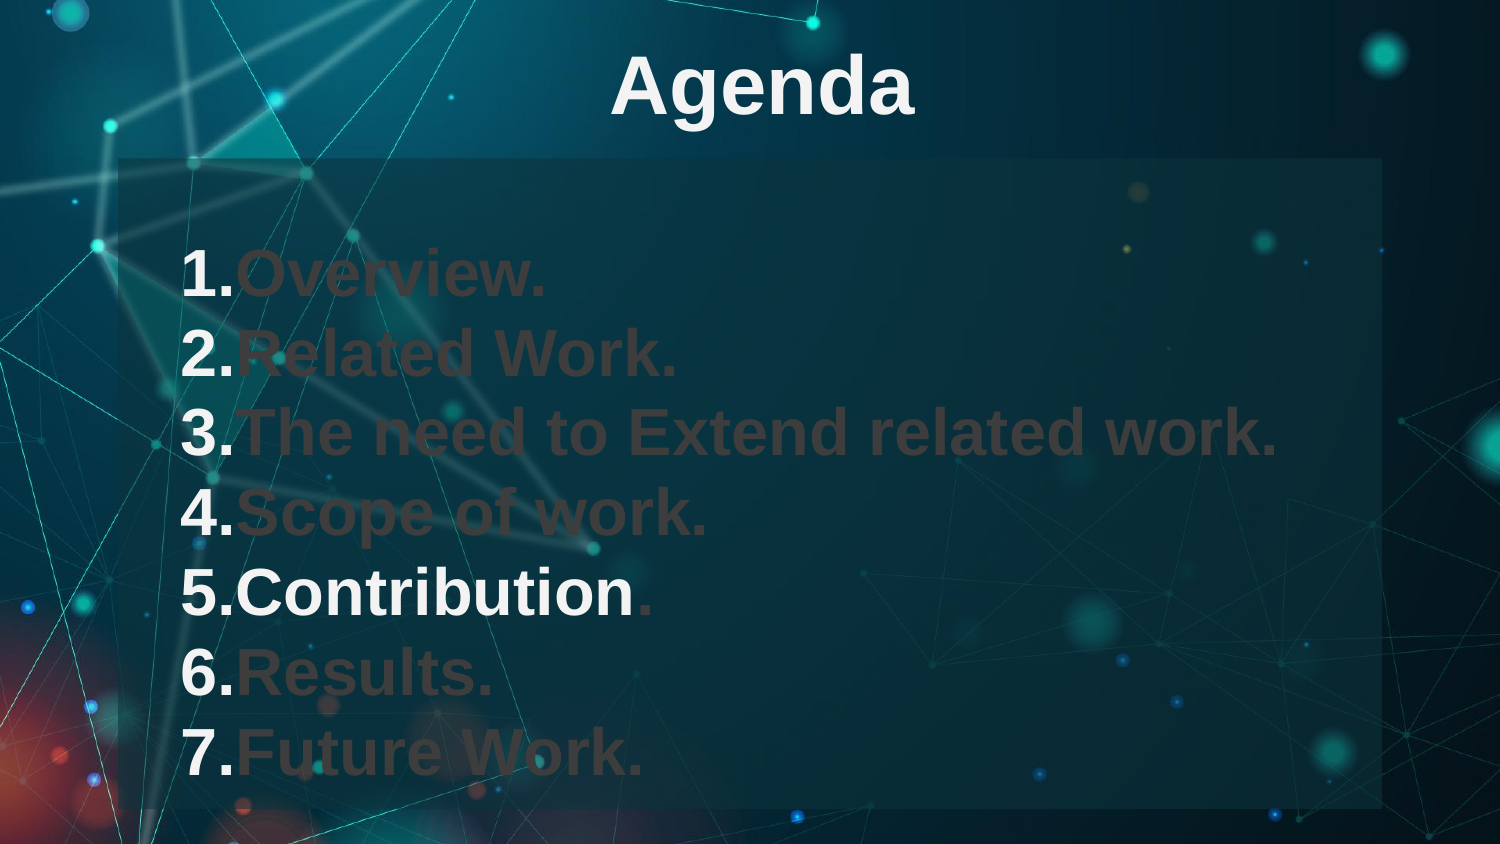

# Agenda

Overview.
Related Work.
The need to Extend related work.
Scope of work.
Contribution.
Results.
Future Work.